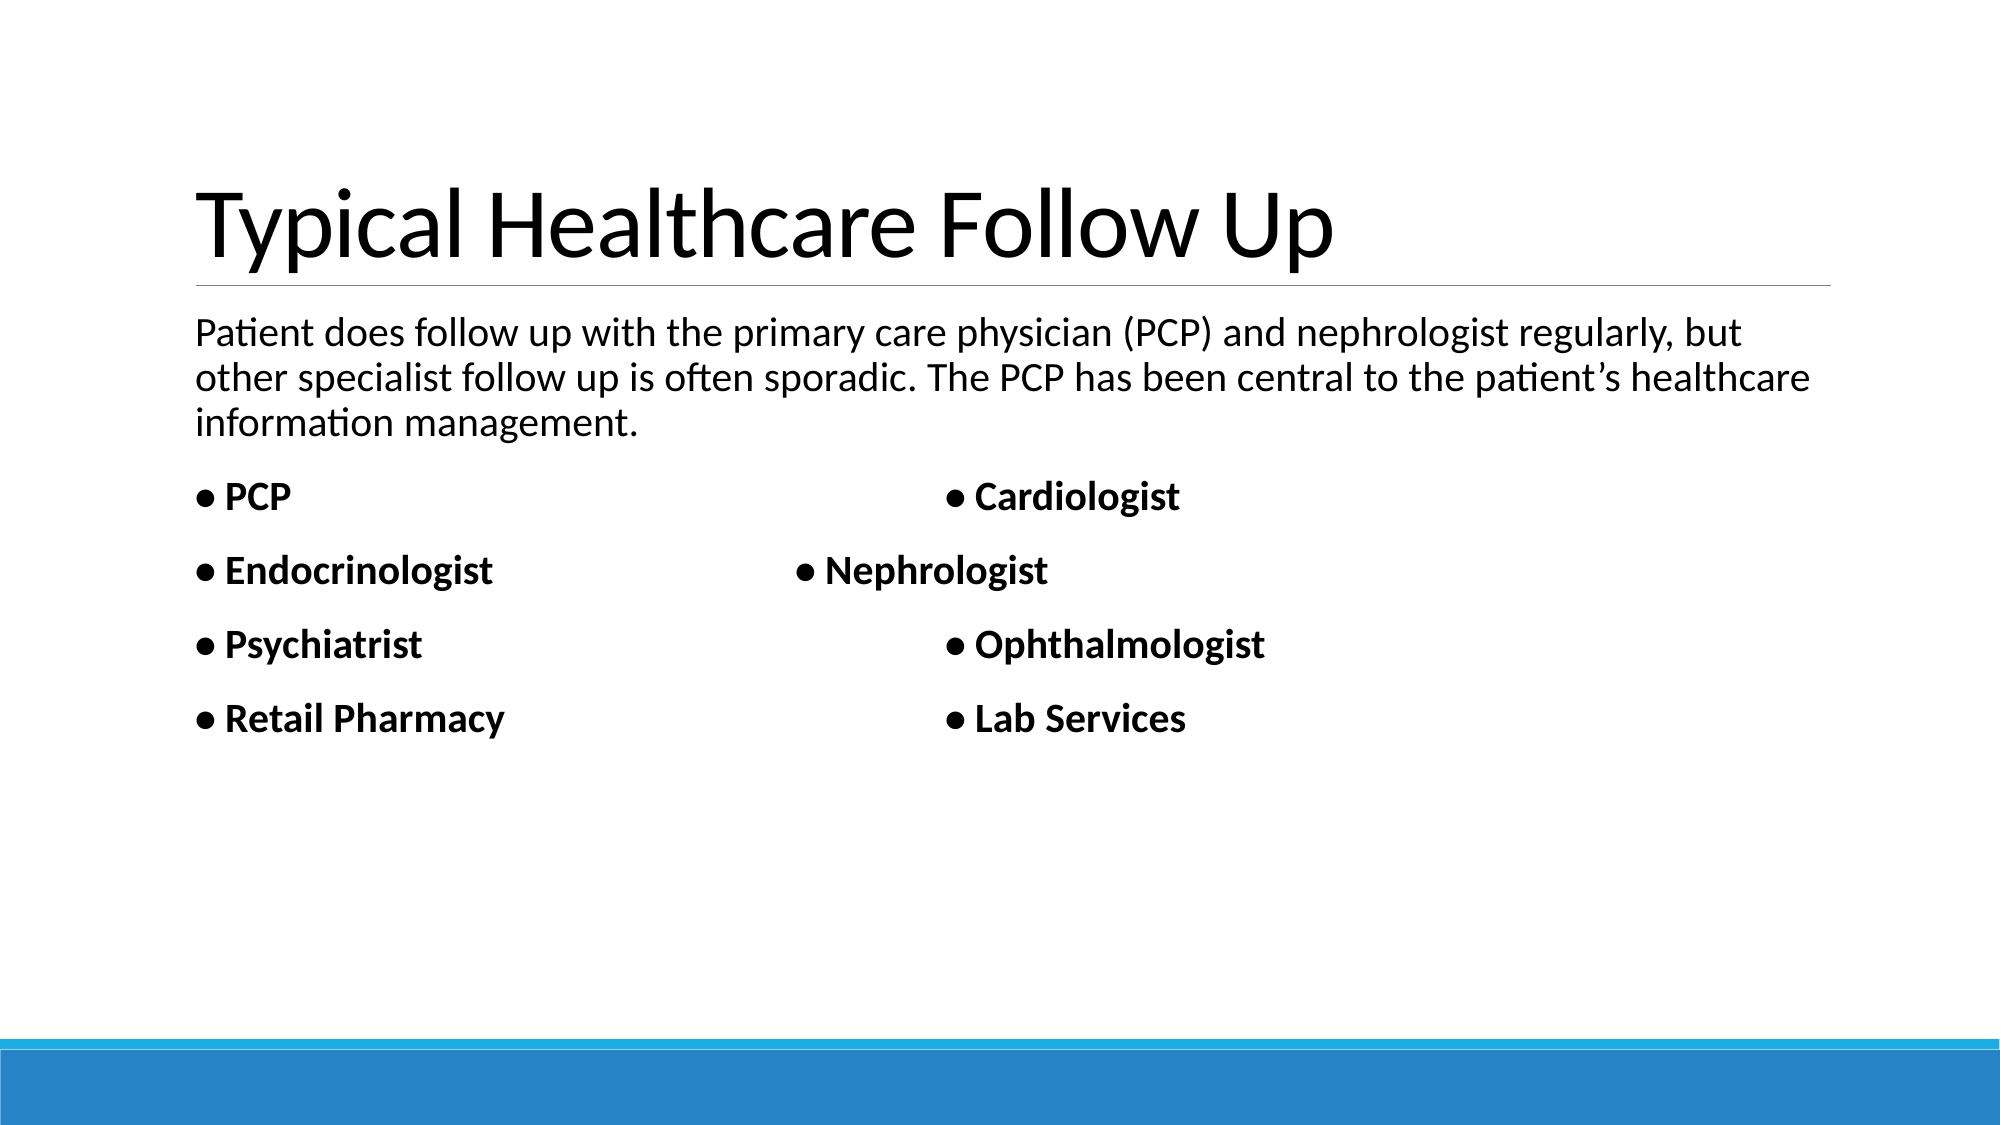

# Typical Healthcare Follow Up
Patient does follow up with the primary care physician (PCP) and nephrologist regularly, but other specialist follow up is often sporadic. The PCP has been central to the patient’s healthcare information management.
• PCP					• Cardiologist
• Endocrinologist			• Nephrologist
• Psychiatrist				• Ophthalmologist
• Retail Pharmacy			• Lab Services